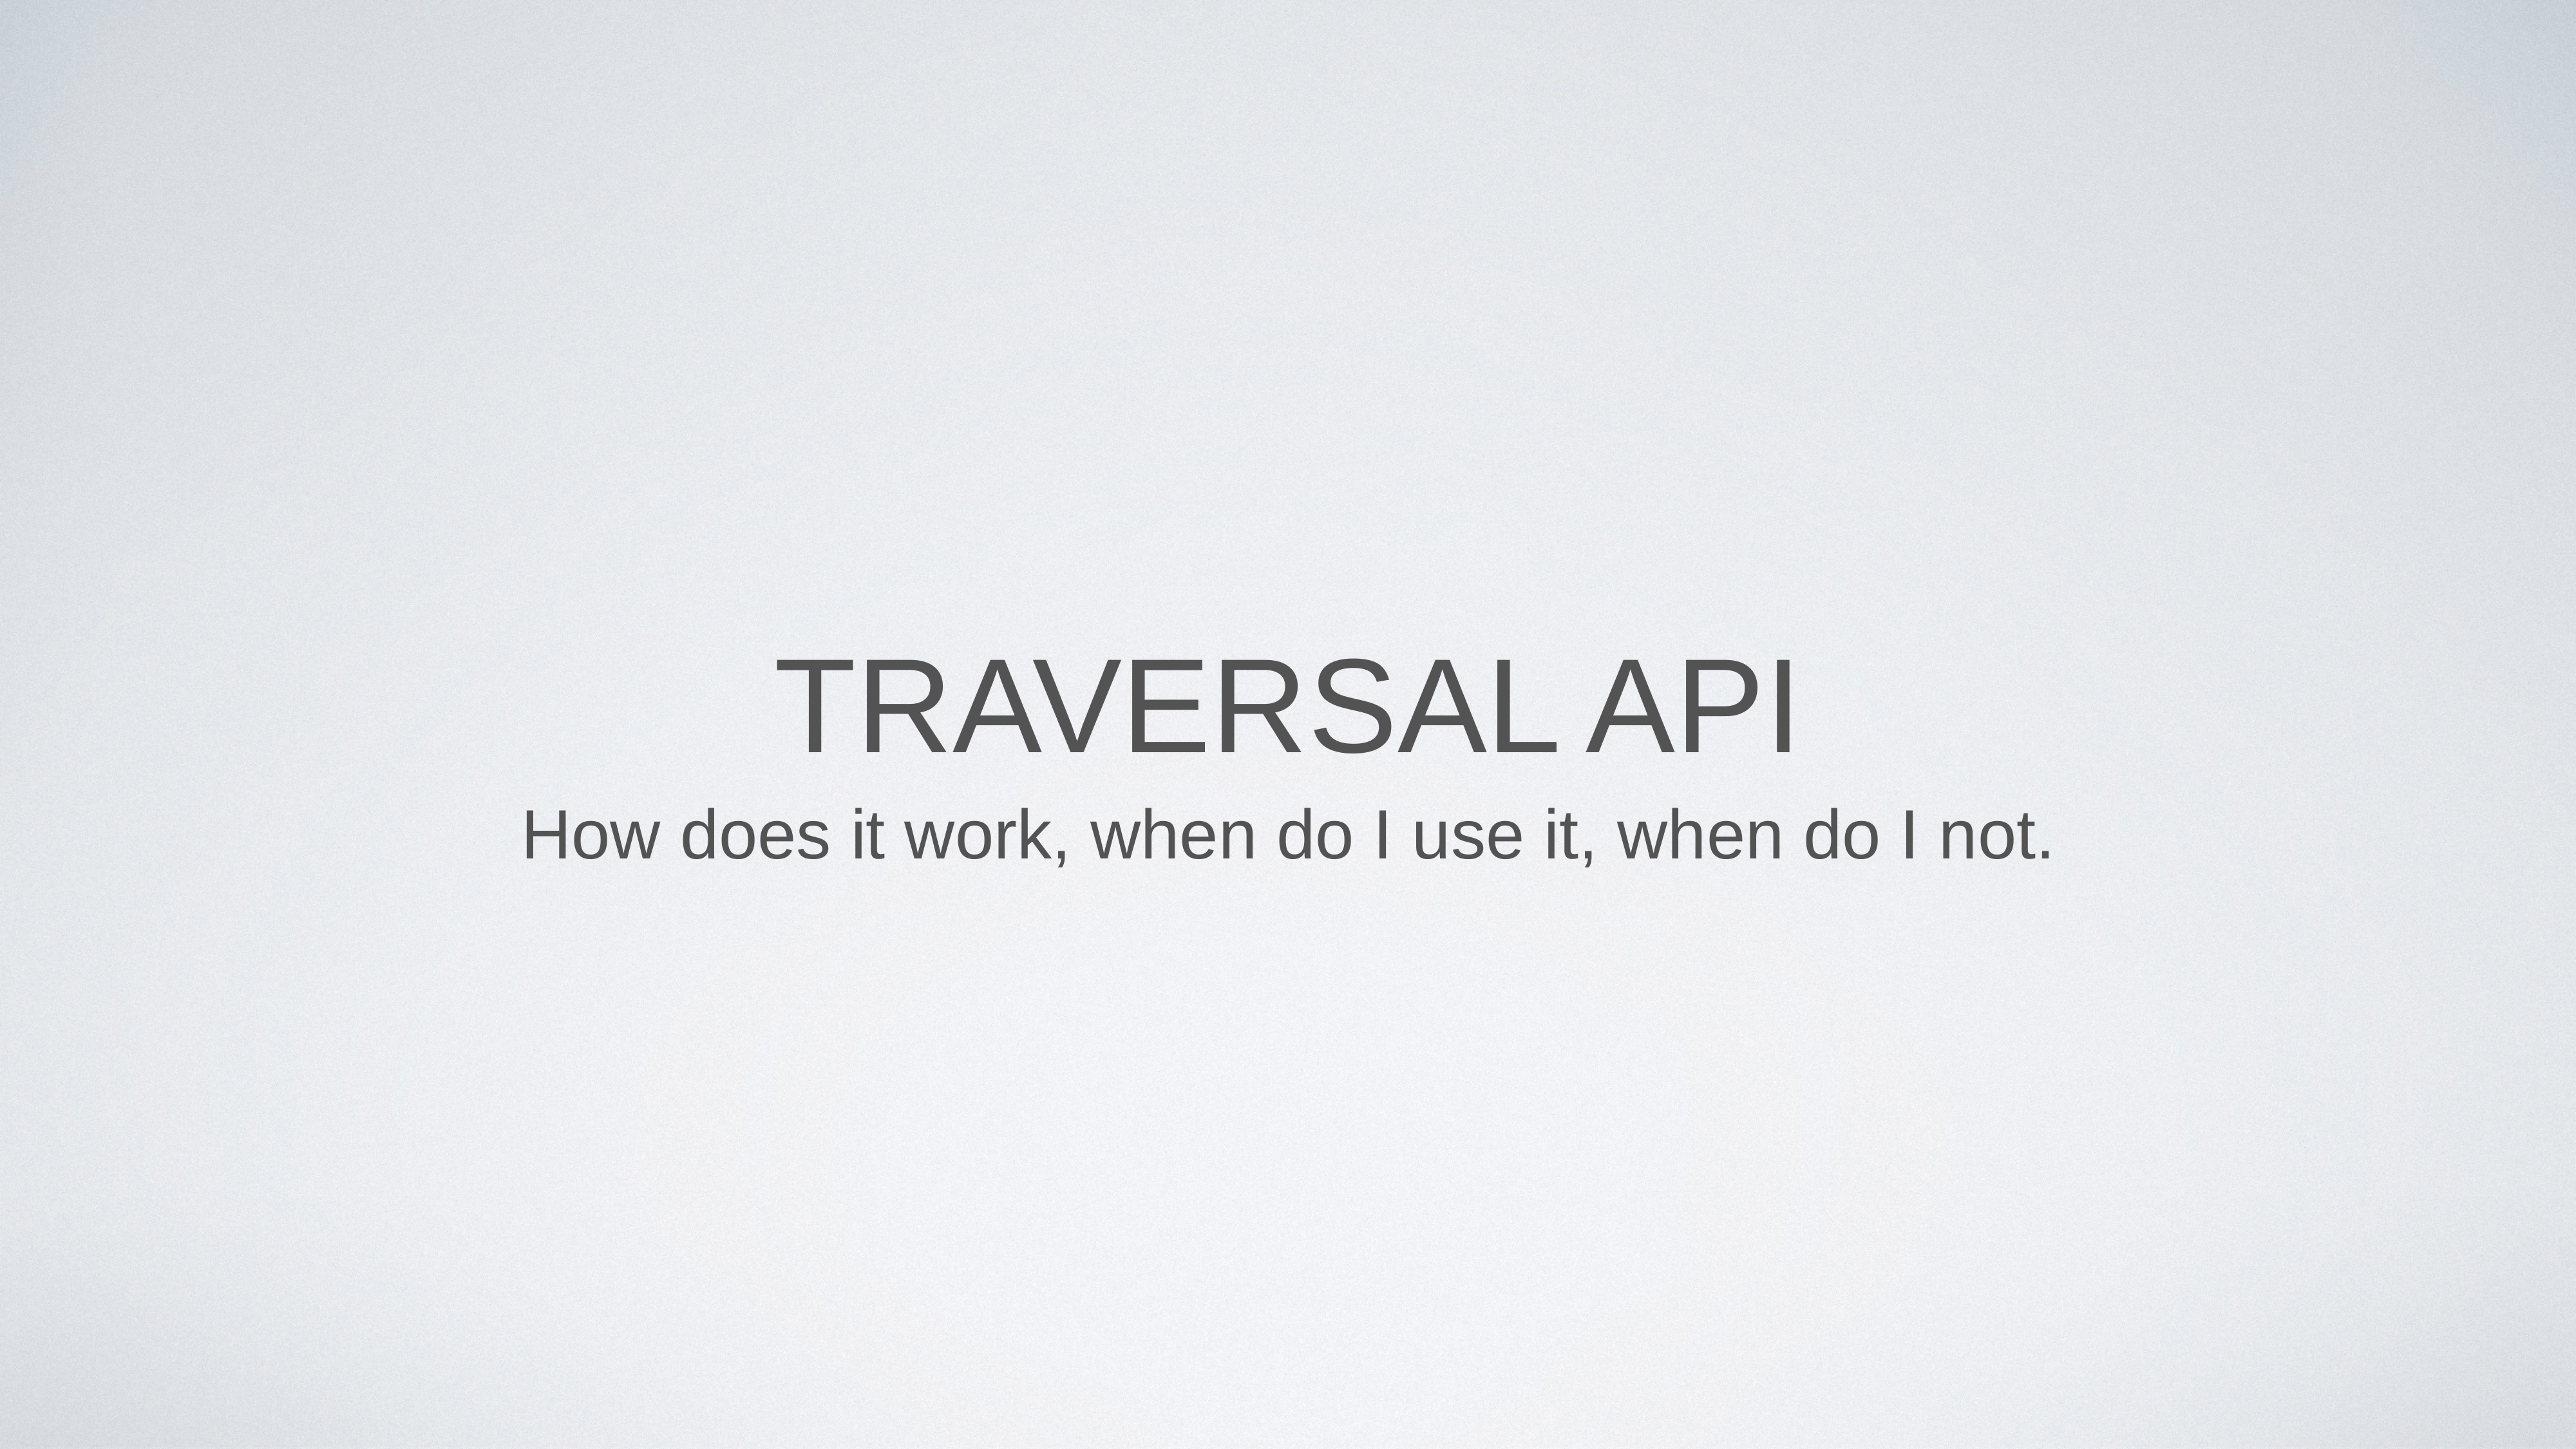

# Traversal API
How does it work, when do I use it, when do I not.